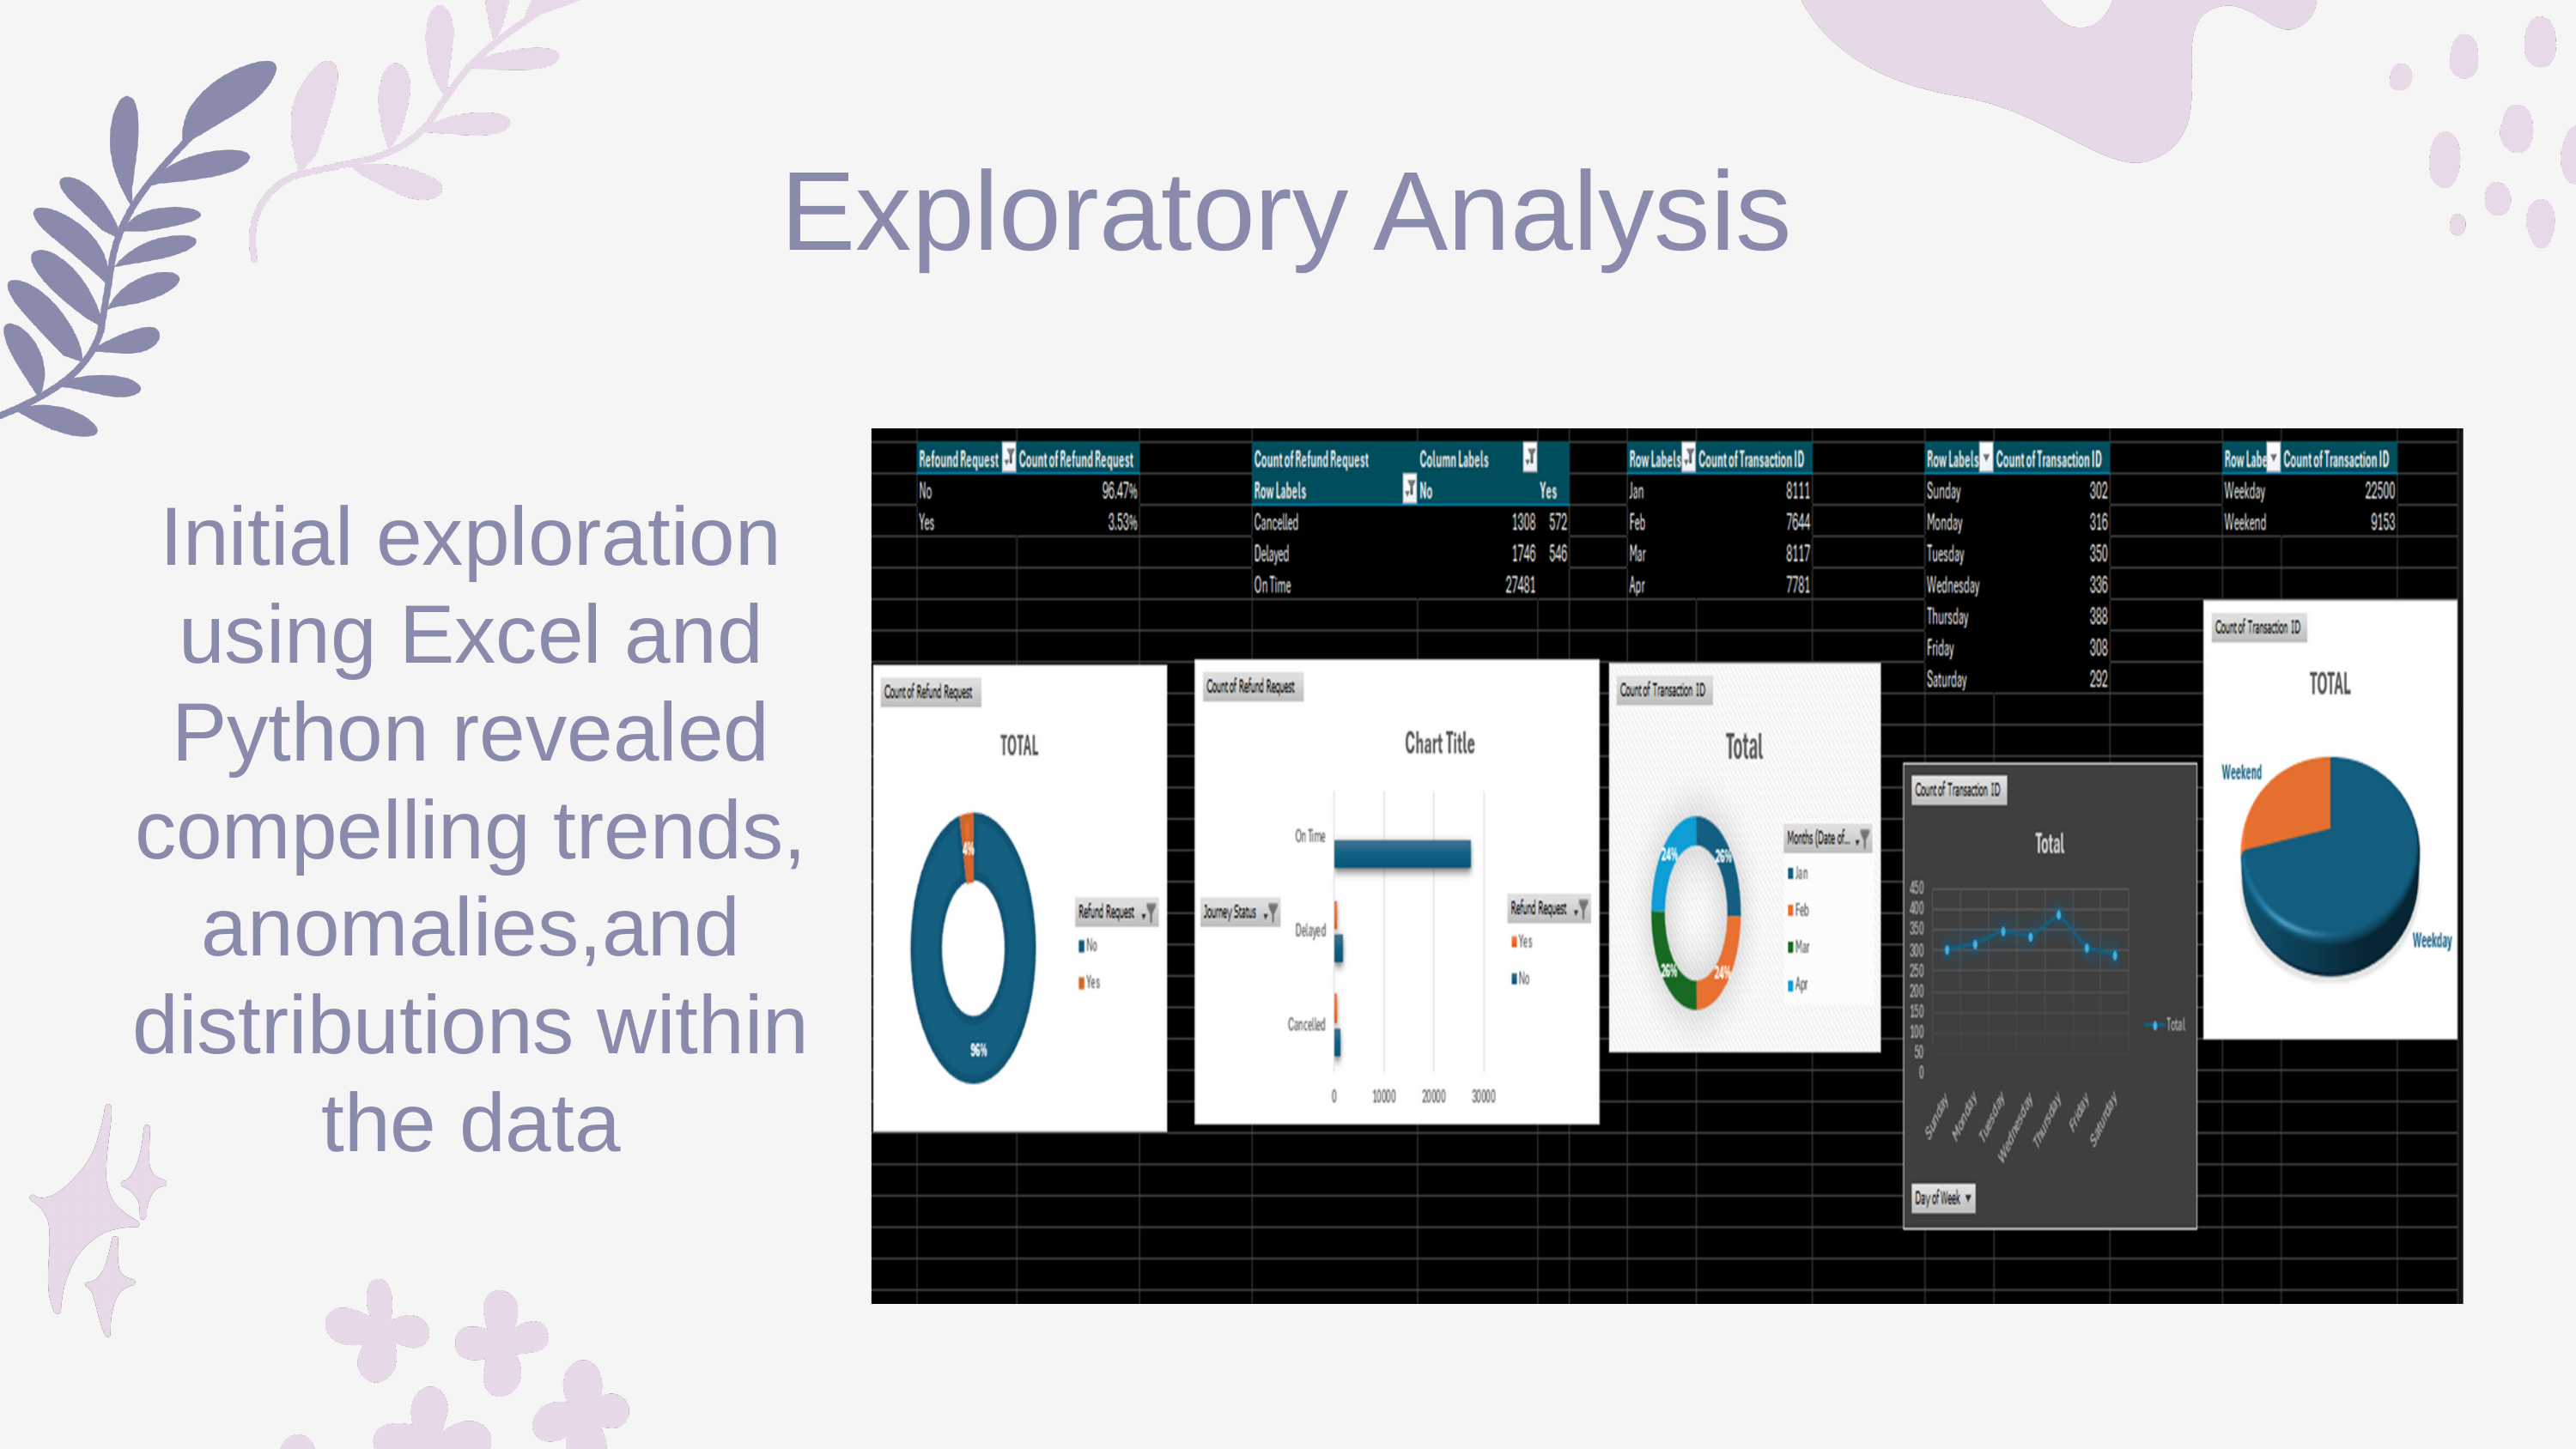

Exploratory Analysis

Initial exploration using Excel and Python revealed compelling trends, anomalies,and distributions within the data